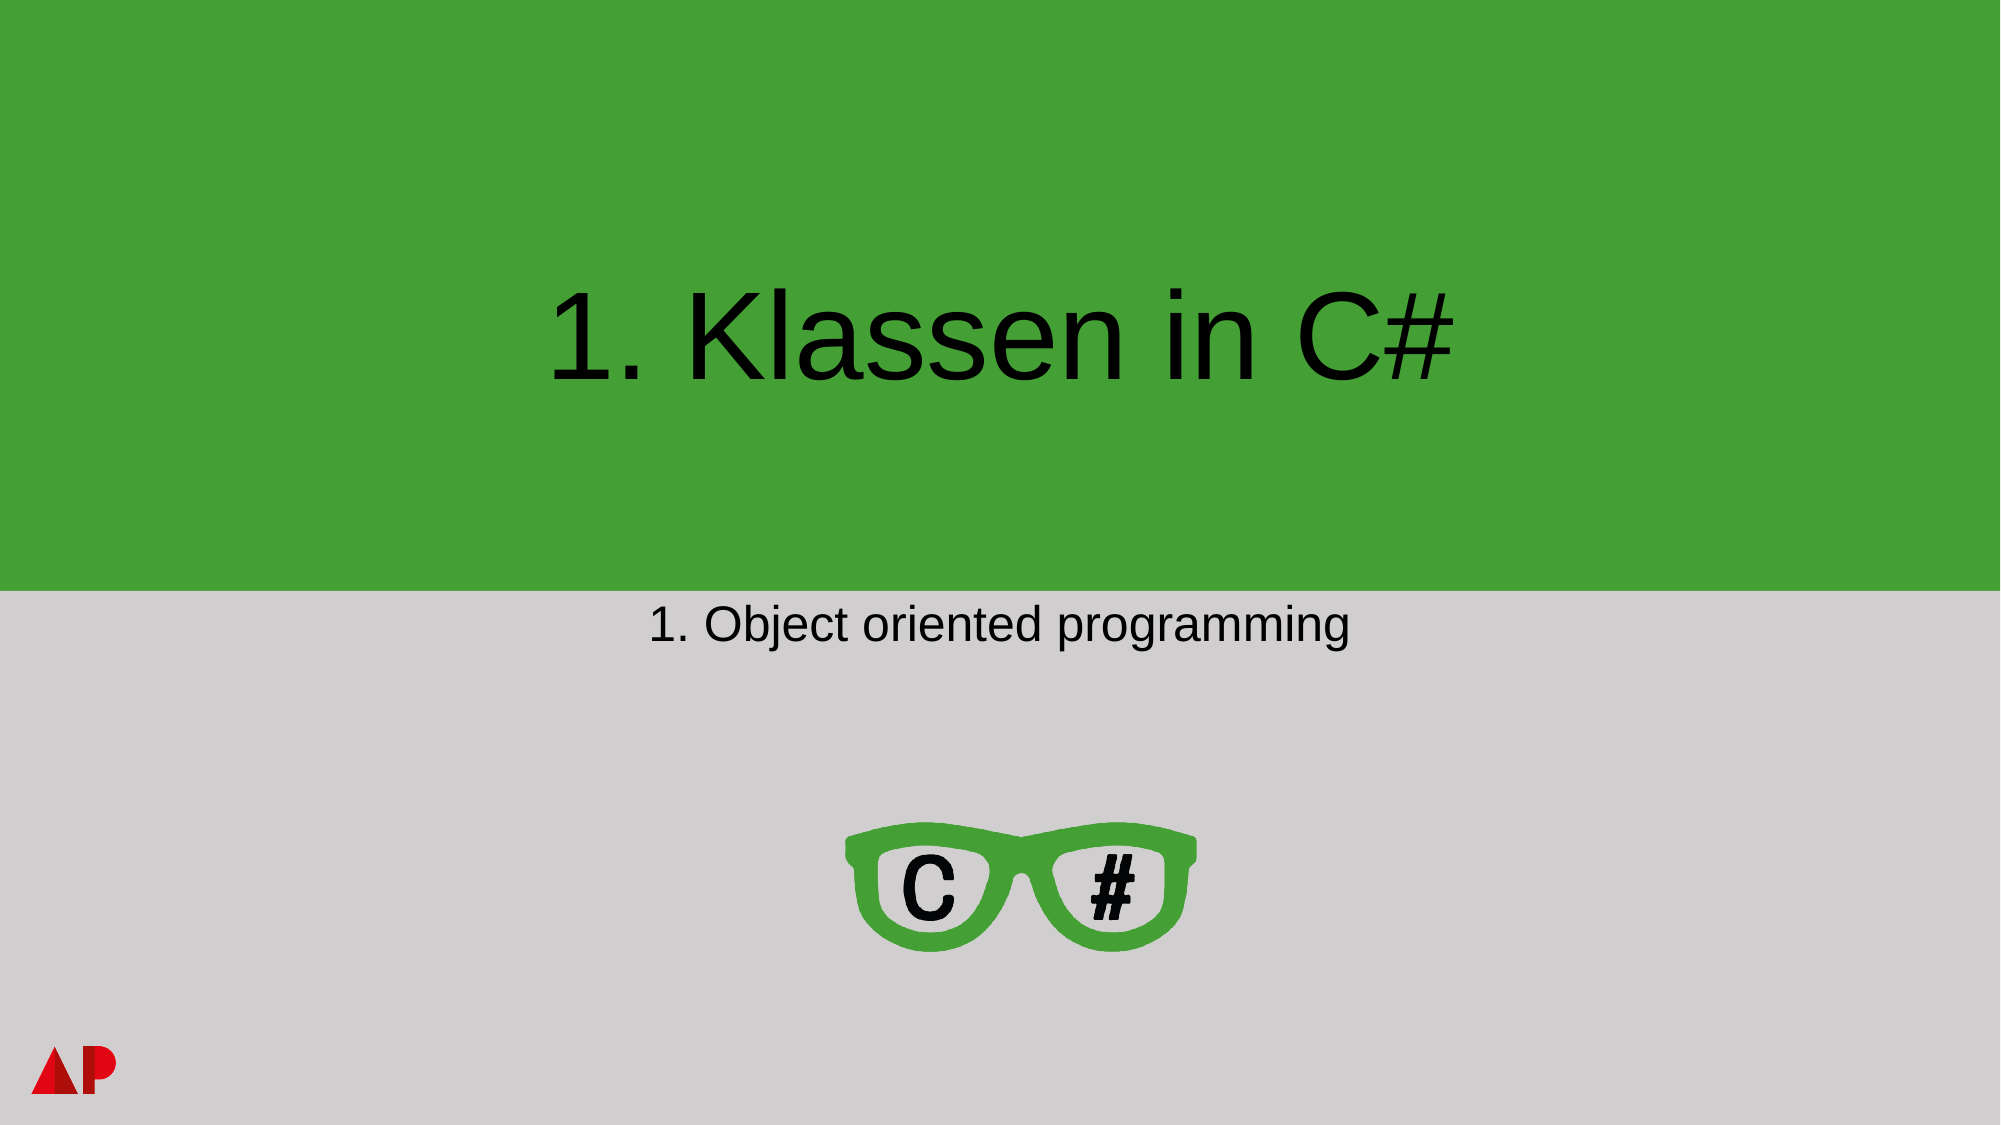

# 1. Klassen in C#
1. Object oriented programming